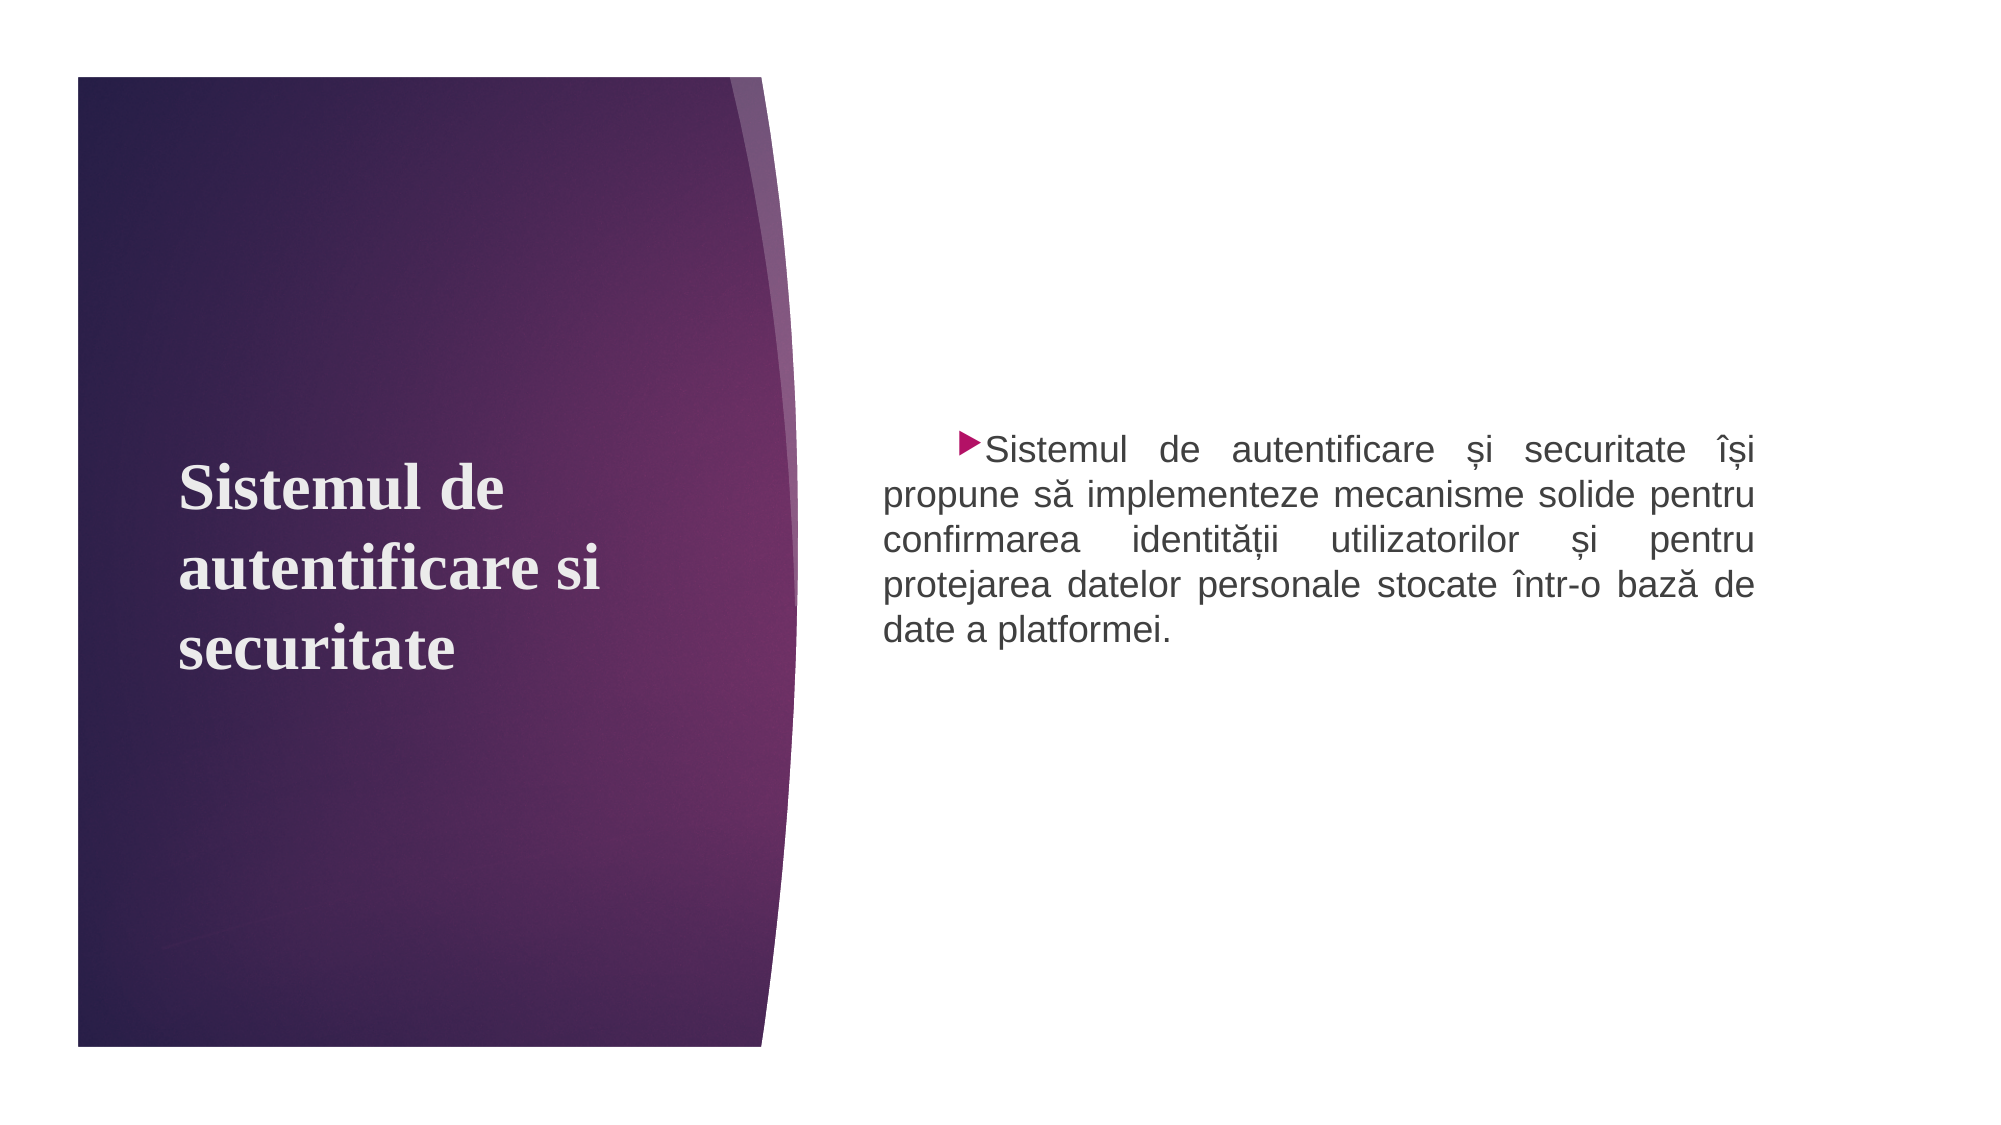

Sistemul de autentificare și securitate își propune să implementeze mecanisme solide pentru confirmarea identității utilizatorilor și pentru protejarea datelor personale stocate într-o bază de date a platformei.

# Sistemul de autentificare si securitate